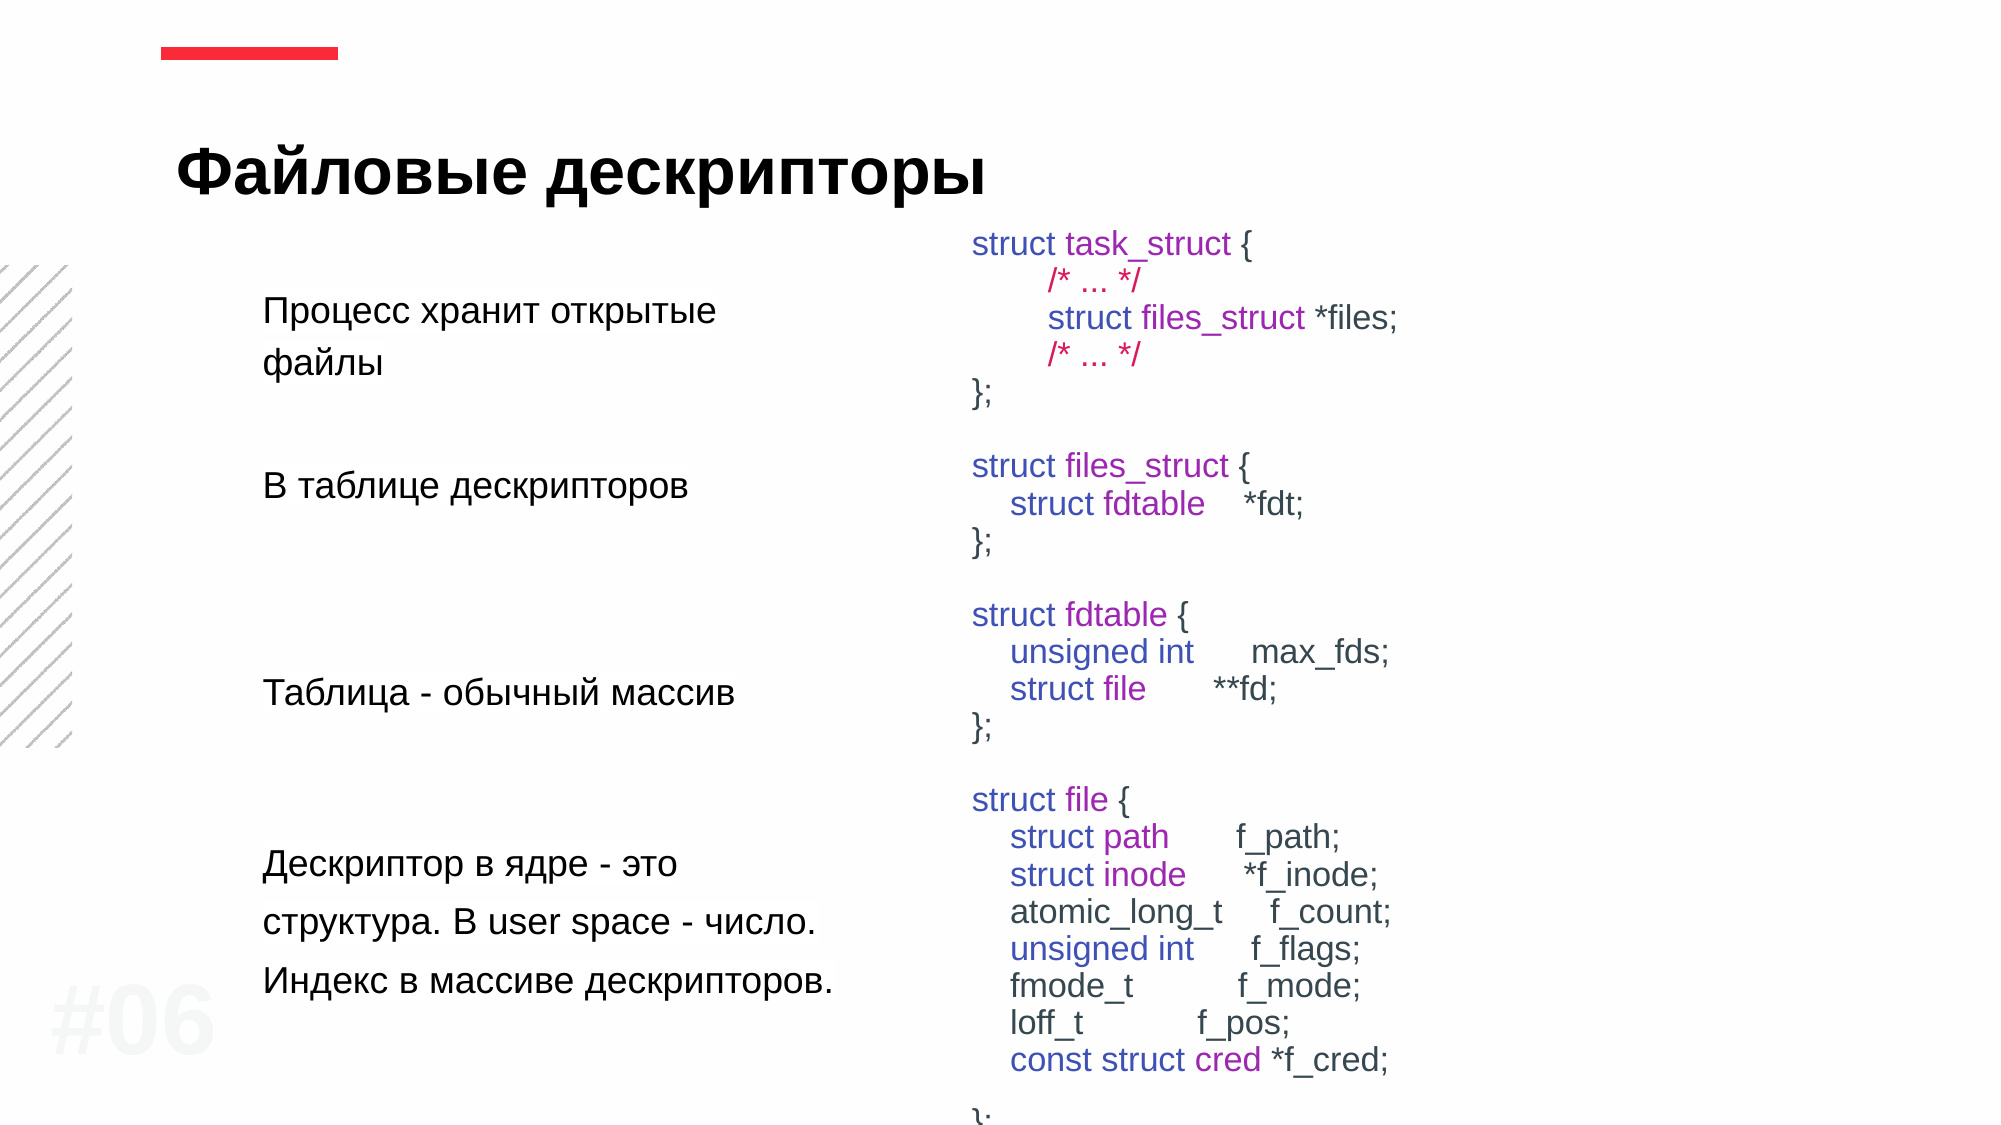

Файловые дескрипторы
struct task_struct {
        /* ... */
        struct files_struct *files;
        /* ... */
};

struct files_struct {
    struct fdtable    *fdt;
};

struct fdtable {
    unsigned int      max_fds;
    struct file       **fd;
};

struct file {
    struct path       f_path;
    struct inode      *f_inode;
    atomic_long_t     f_count;
    unsigned int      f_flags;
    fmode_t           f_mode;
    loff_t            f_pos;
    const struct cred *f_cred;
};

Процесс хранит открытые файлы

В таблице дескрипторов

Таблица - обычный массив
Дескриптор в ядре - это структура. В user space - число. Индекс в массиве дескрипторов.
#06